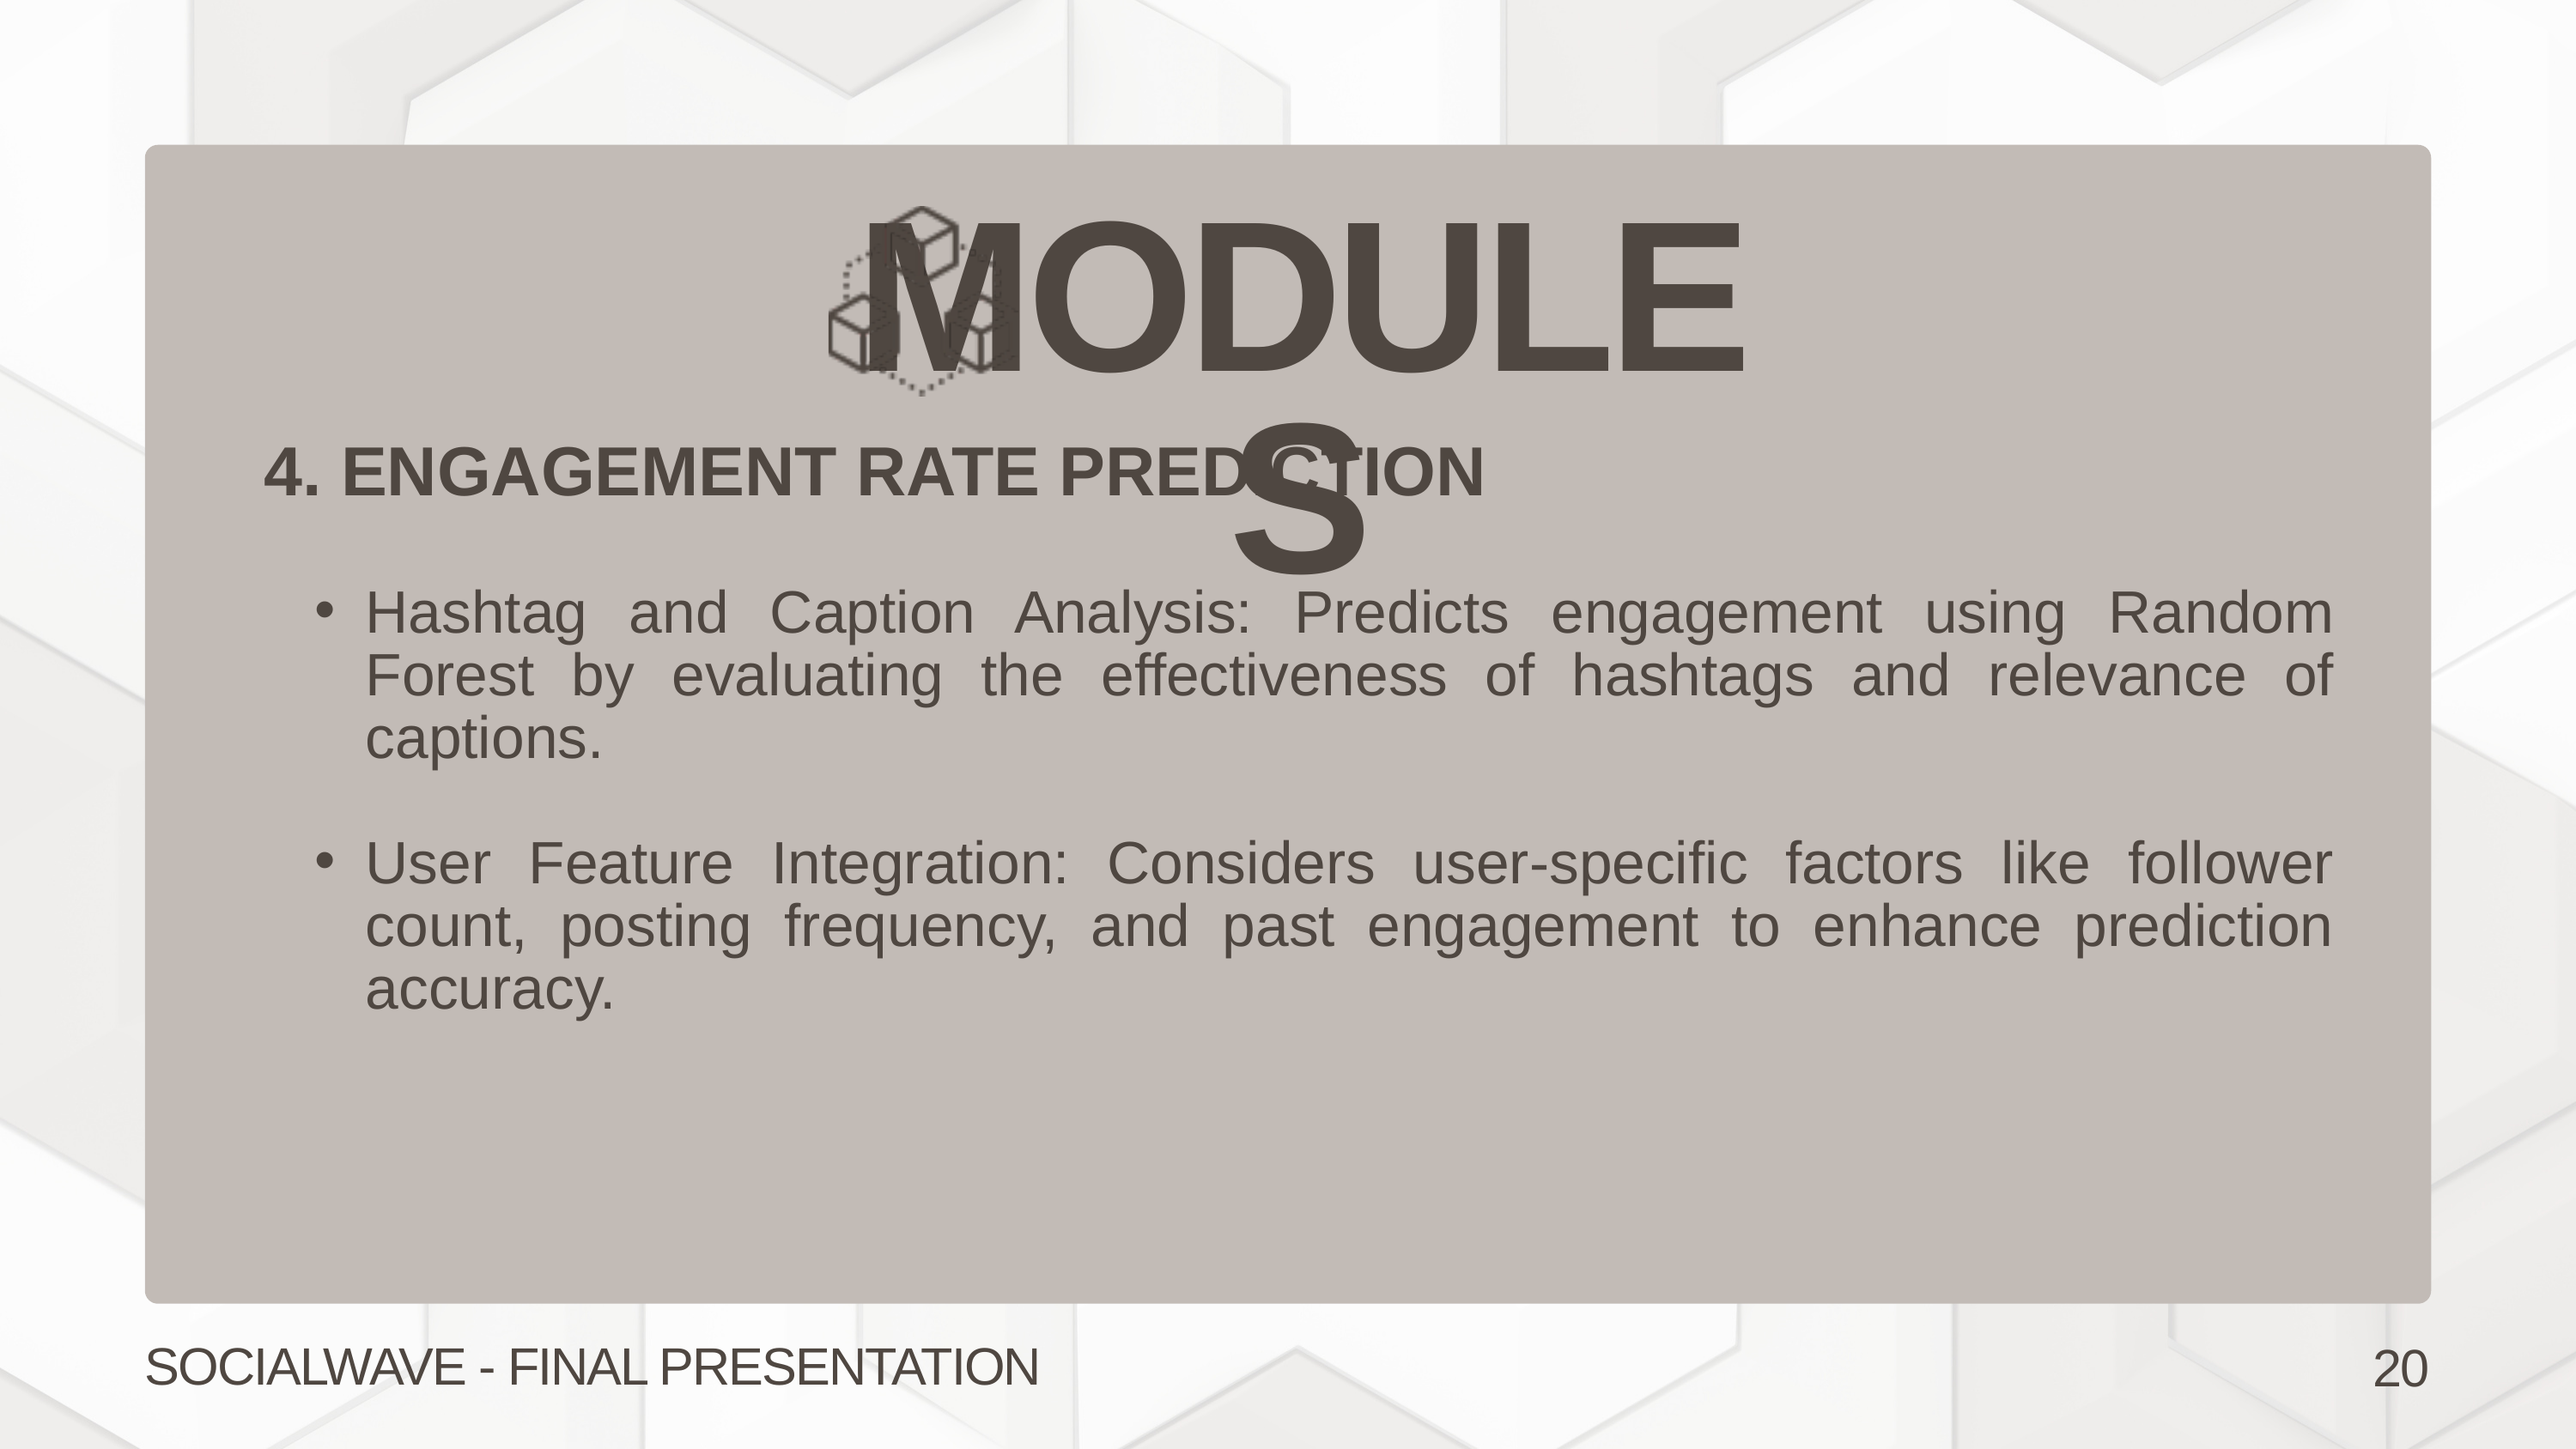

MODULES
4. ENGAGEMENT RATE PREDICTION

Hashtag and Caption Analysis: Predicts engagement using Random Forest by evaluating the effectiveness of hashtags and relevance of captions.

User Feature Integration: Considers user-specific factors like follower count, posting frequency, and past engagement to enhance prediction accuracy.

20
SOCIALWAVE - FINAL PRESENTATION